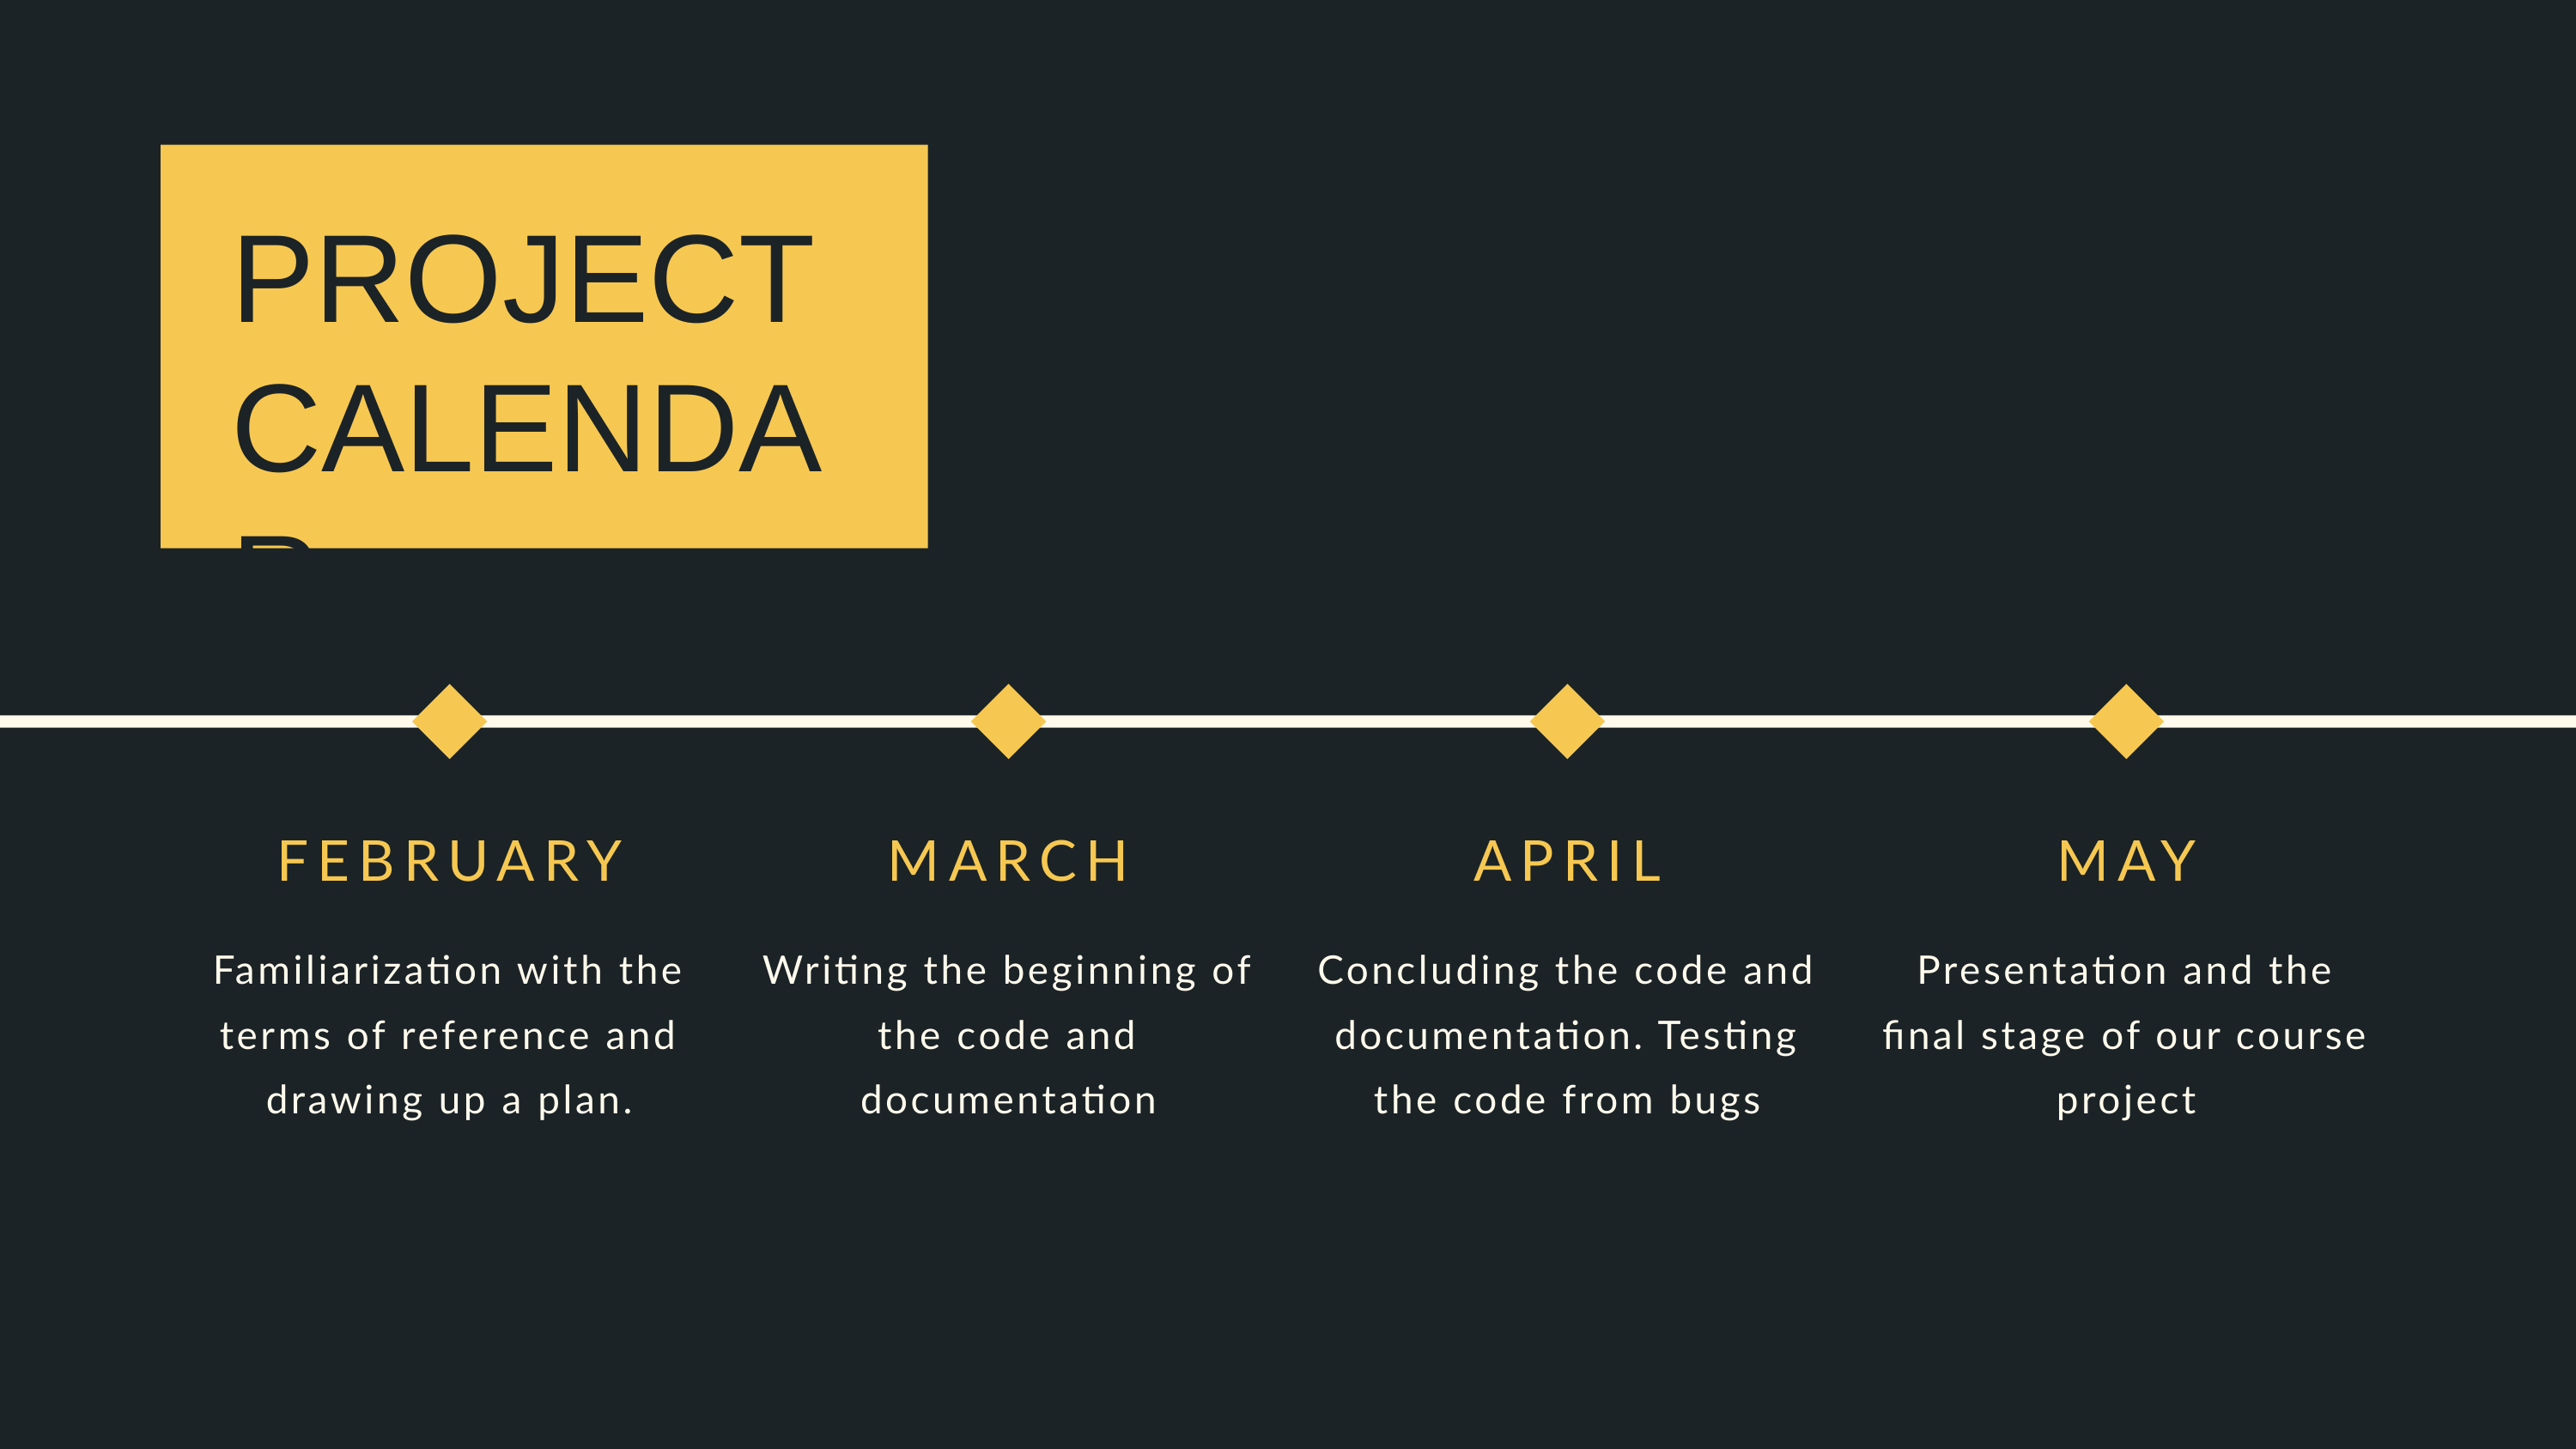

PROJECT CALENDAR

FEBRUARY
Familiarization with the terms of reference and drawing up a plan.
MARCH
Writing the beginning of the code and documentation
APRIL
Concluding the code and documentation. Testing the code from bugs
MAY
Presentation and the final stage of our course project